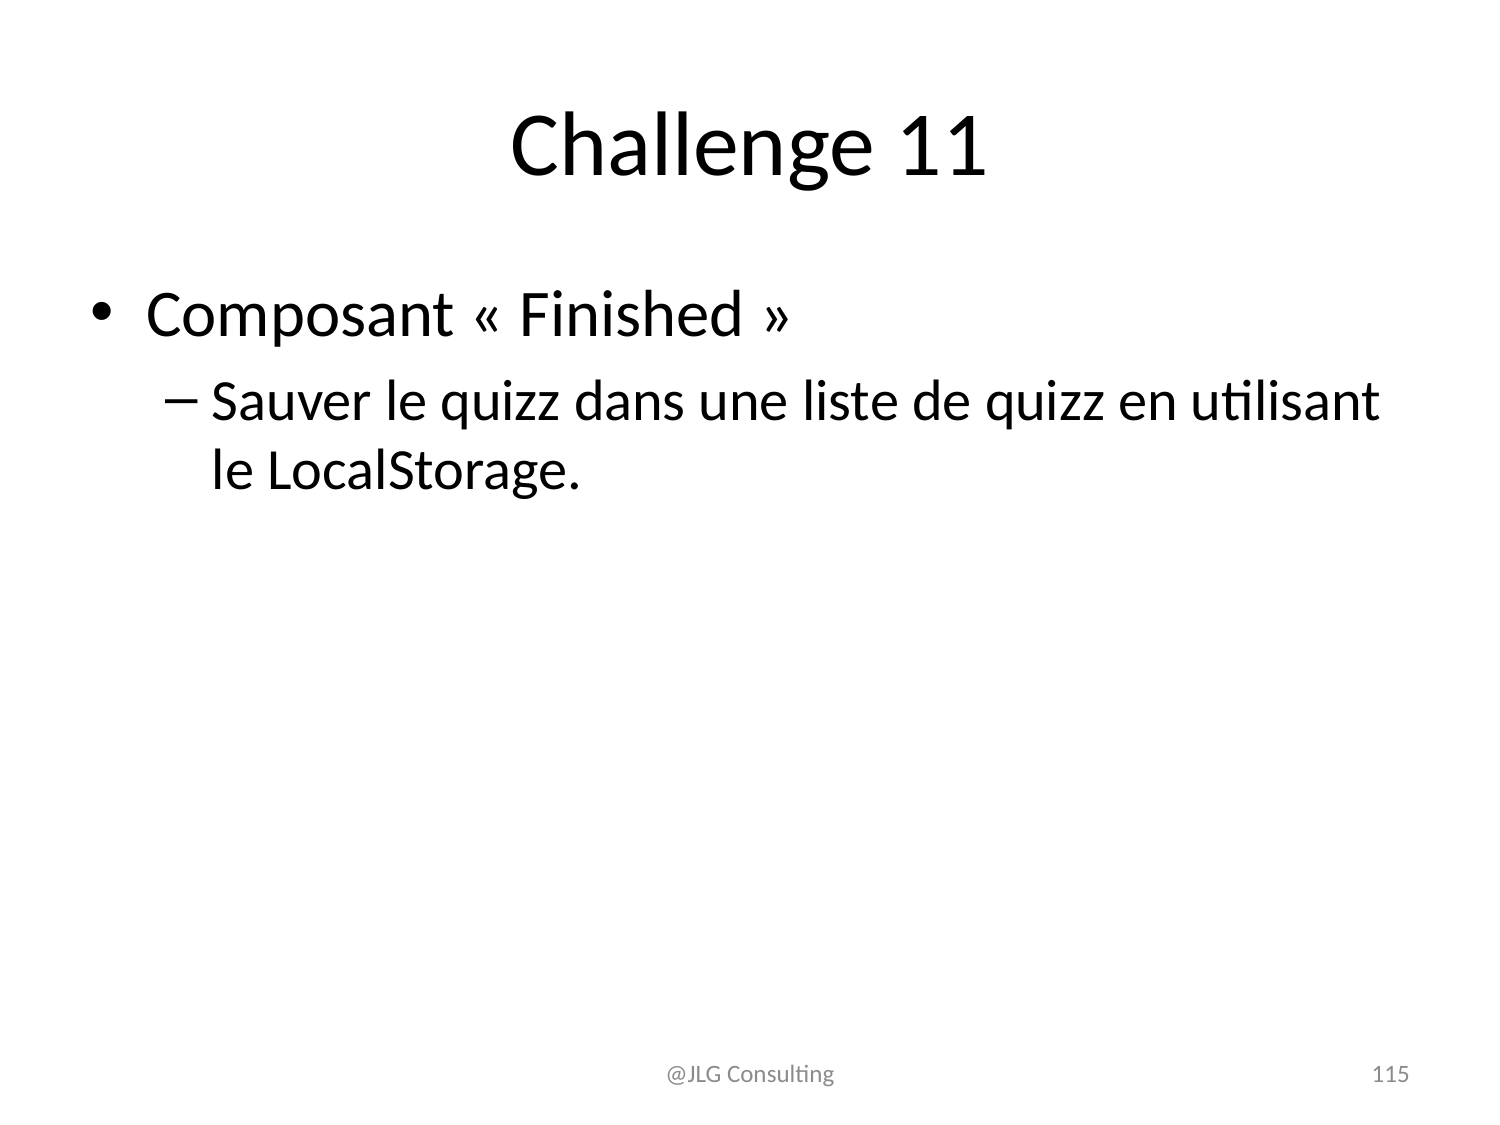

# Challenge 11
Composant « Finished »
Sauver le quizz dans une liste de quizz en utilisant le LocalStorage.
@JLG Consulting
115